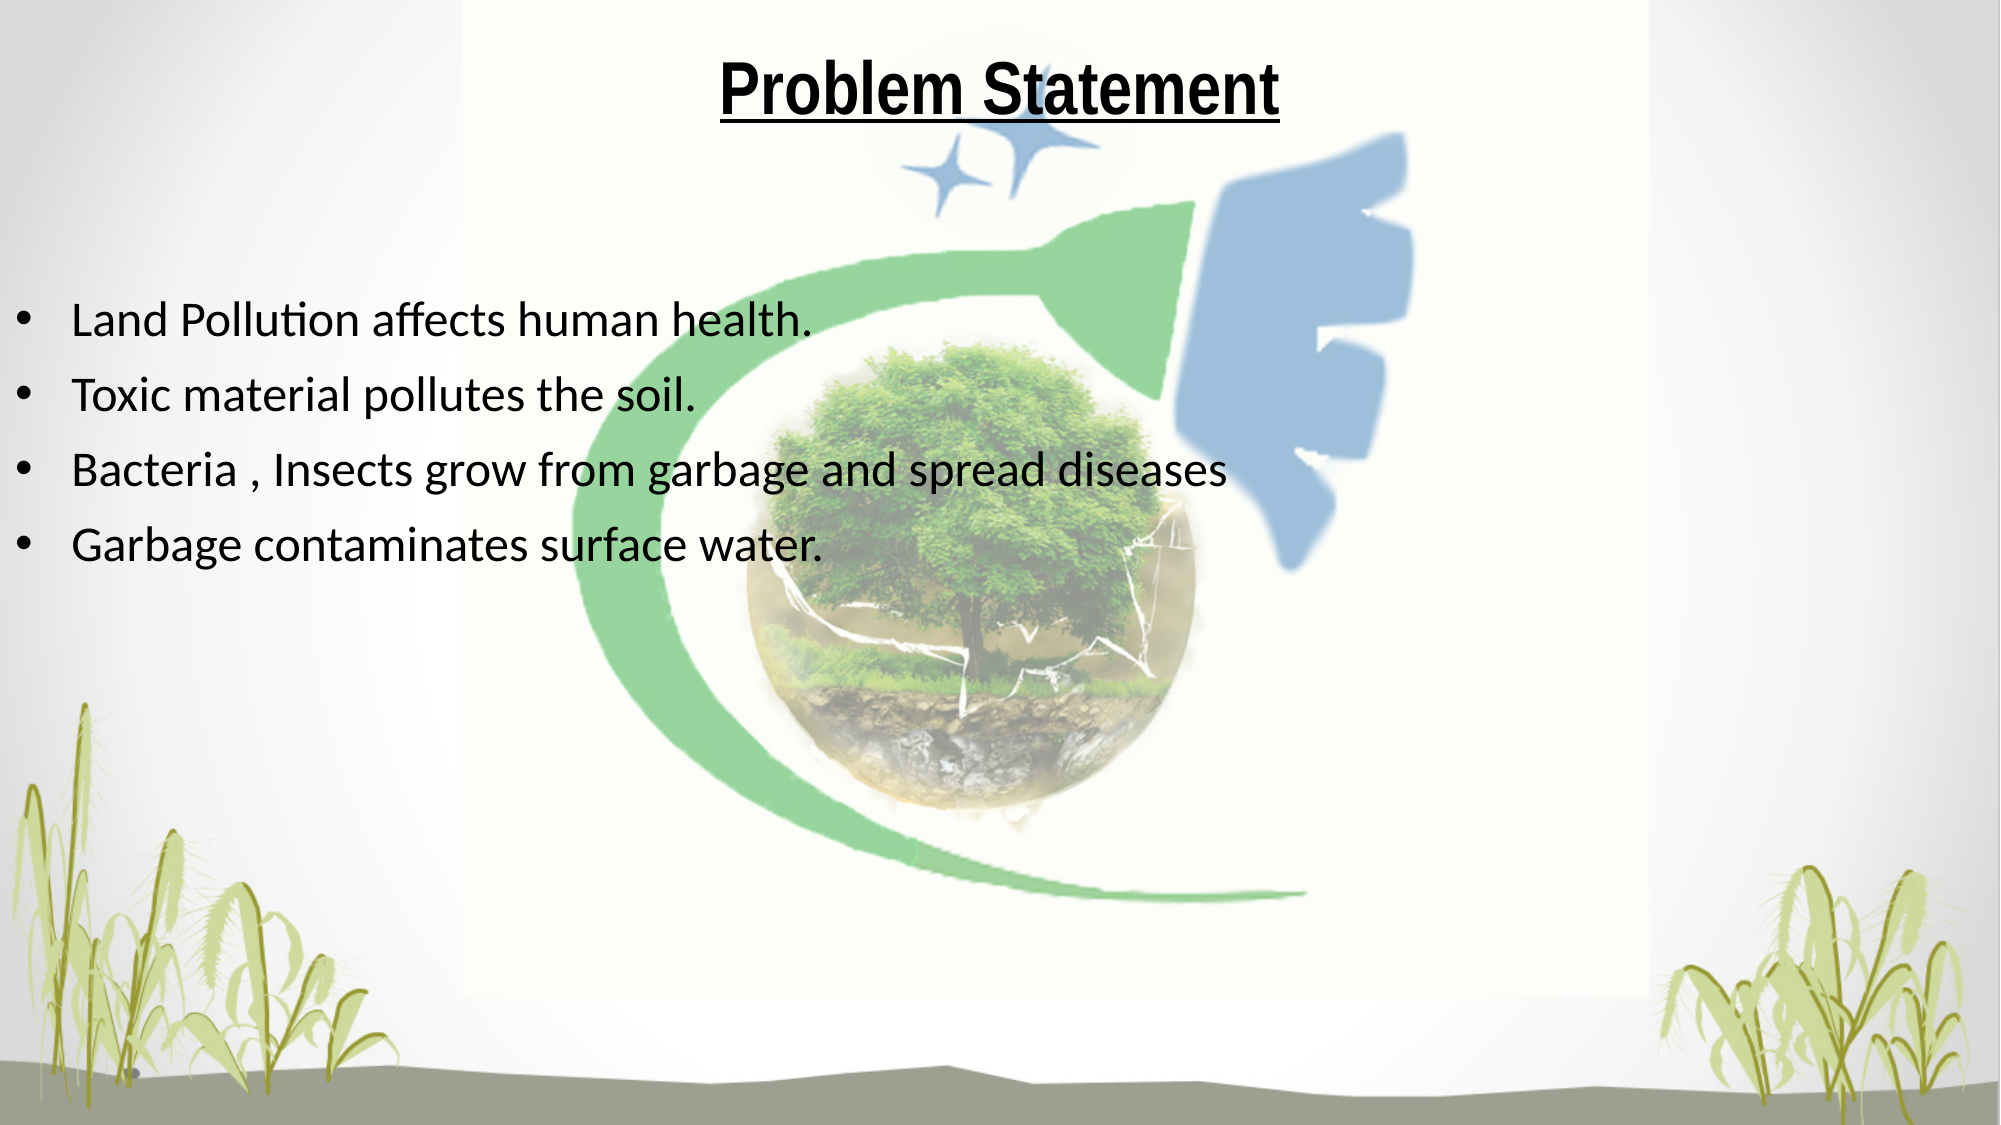

# Problem Statement
Land Pollution affects human health.
Toxic material pollutes the soil.
Bacteria , Insects grow from garbage and spread diseases
Garbage contaminates surface water.